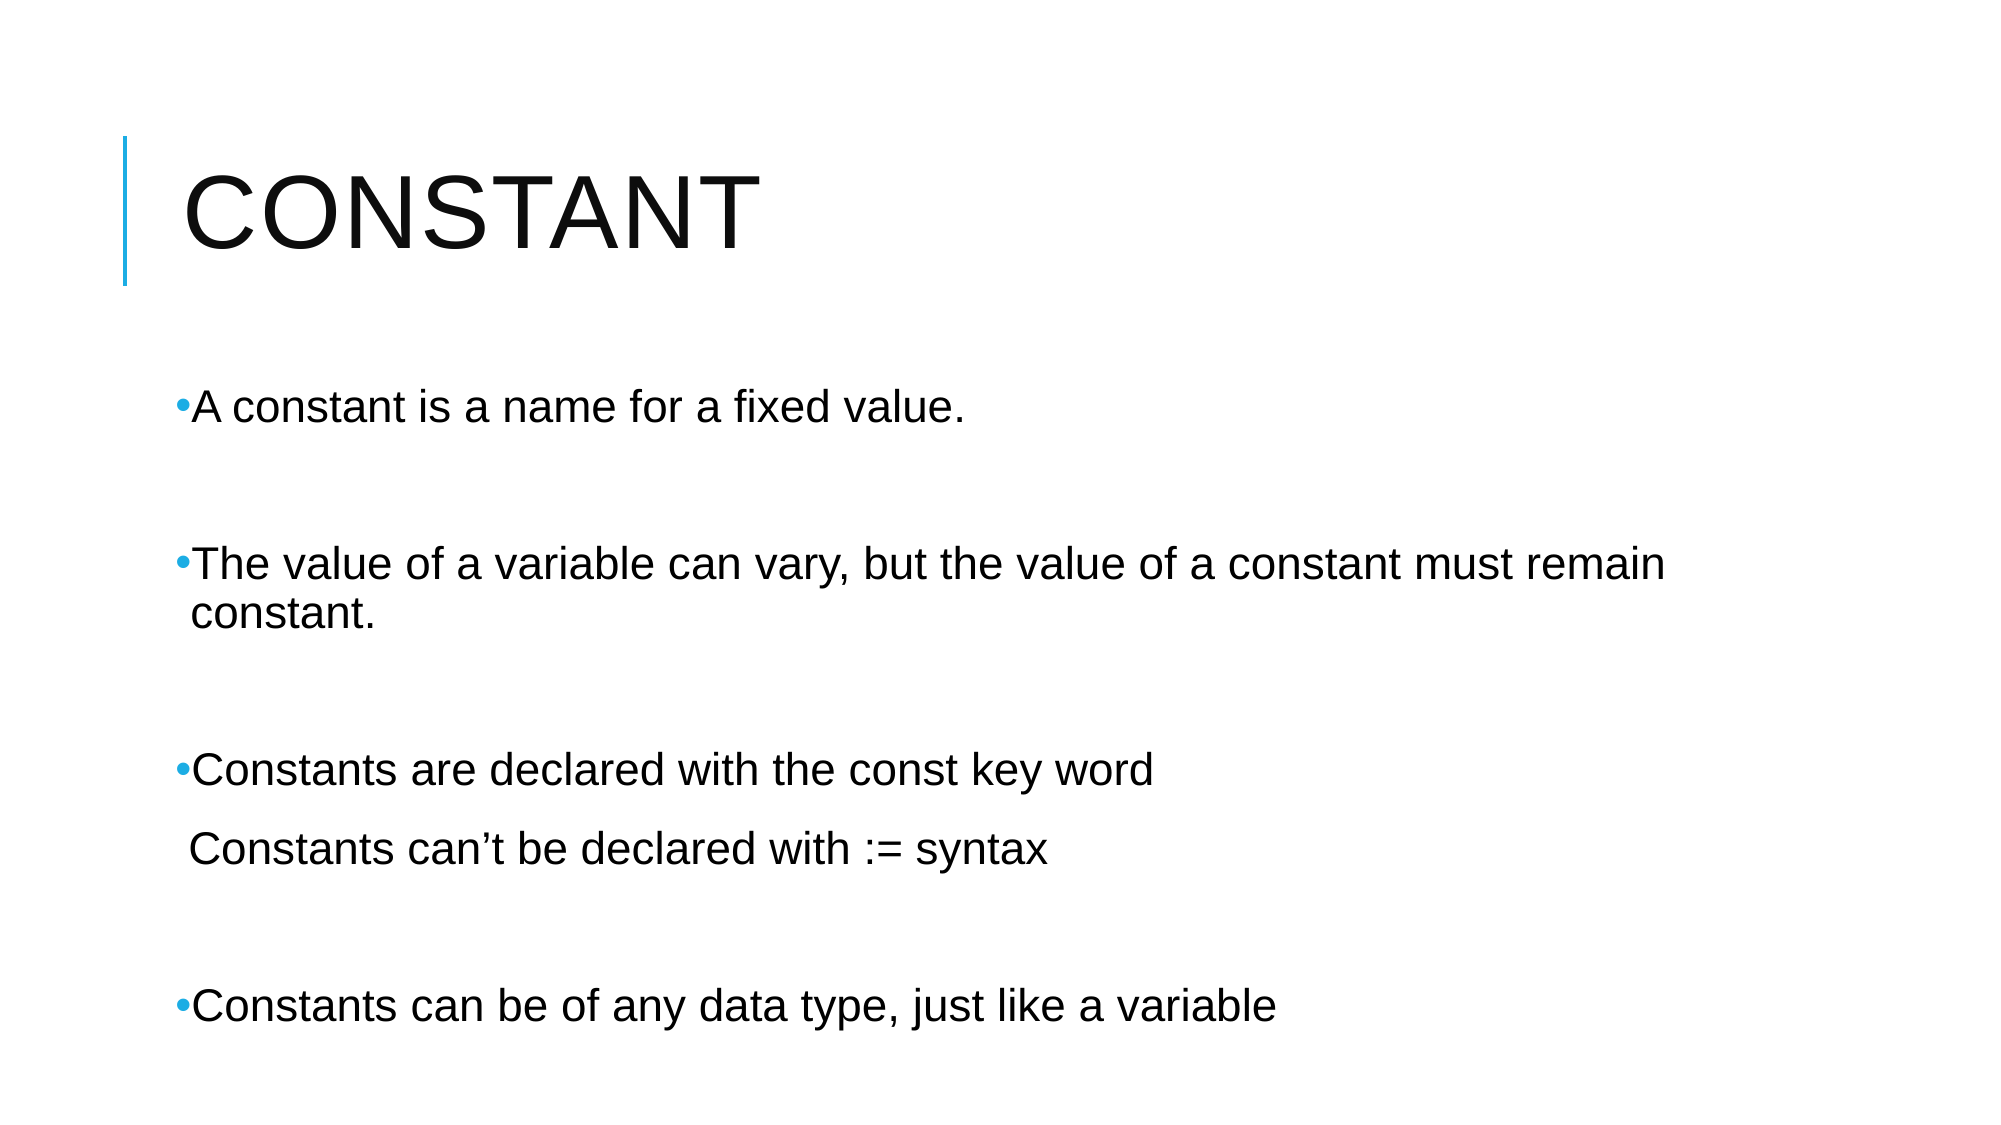

# Constant
A constant is a name for a fixed value.

The value of a variable can vary, but the value of a constant must remain constant.

Constants are declared with the const key word
 Constants can’t be declared with := syntax

Constants can be of any data type, just like a variable